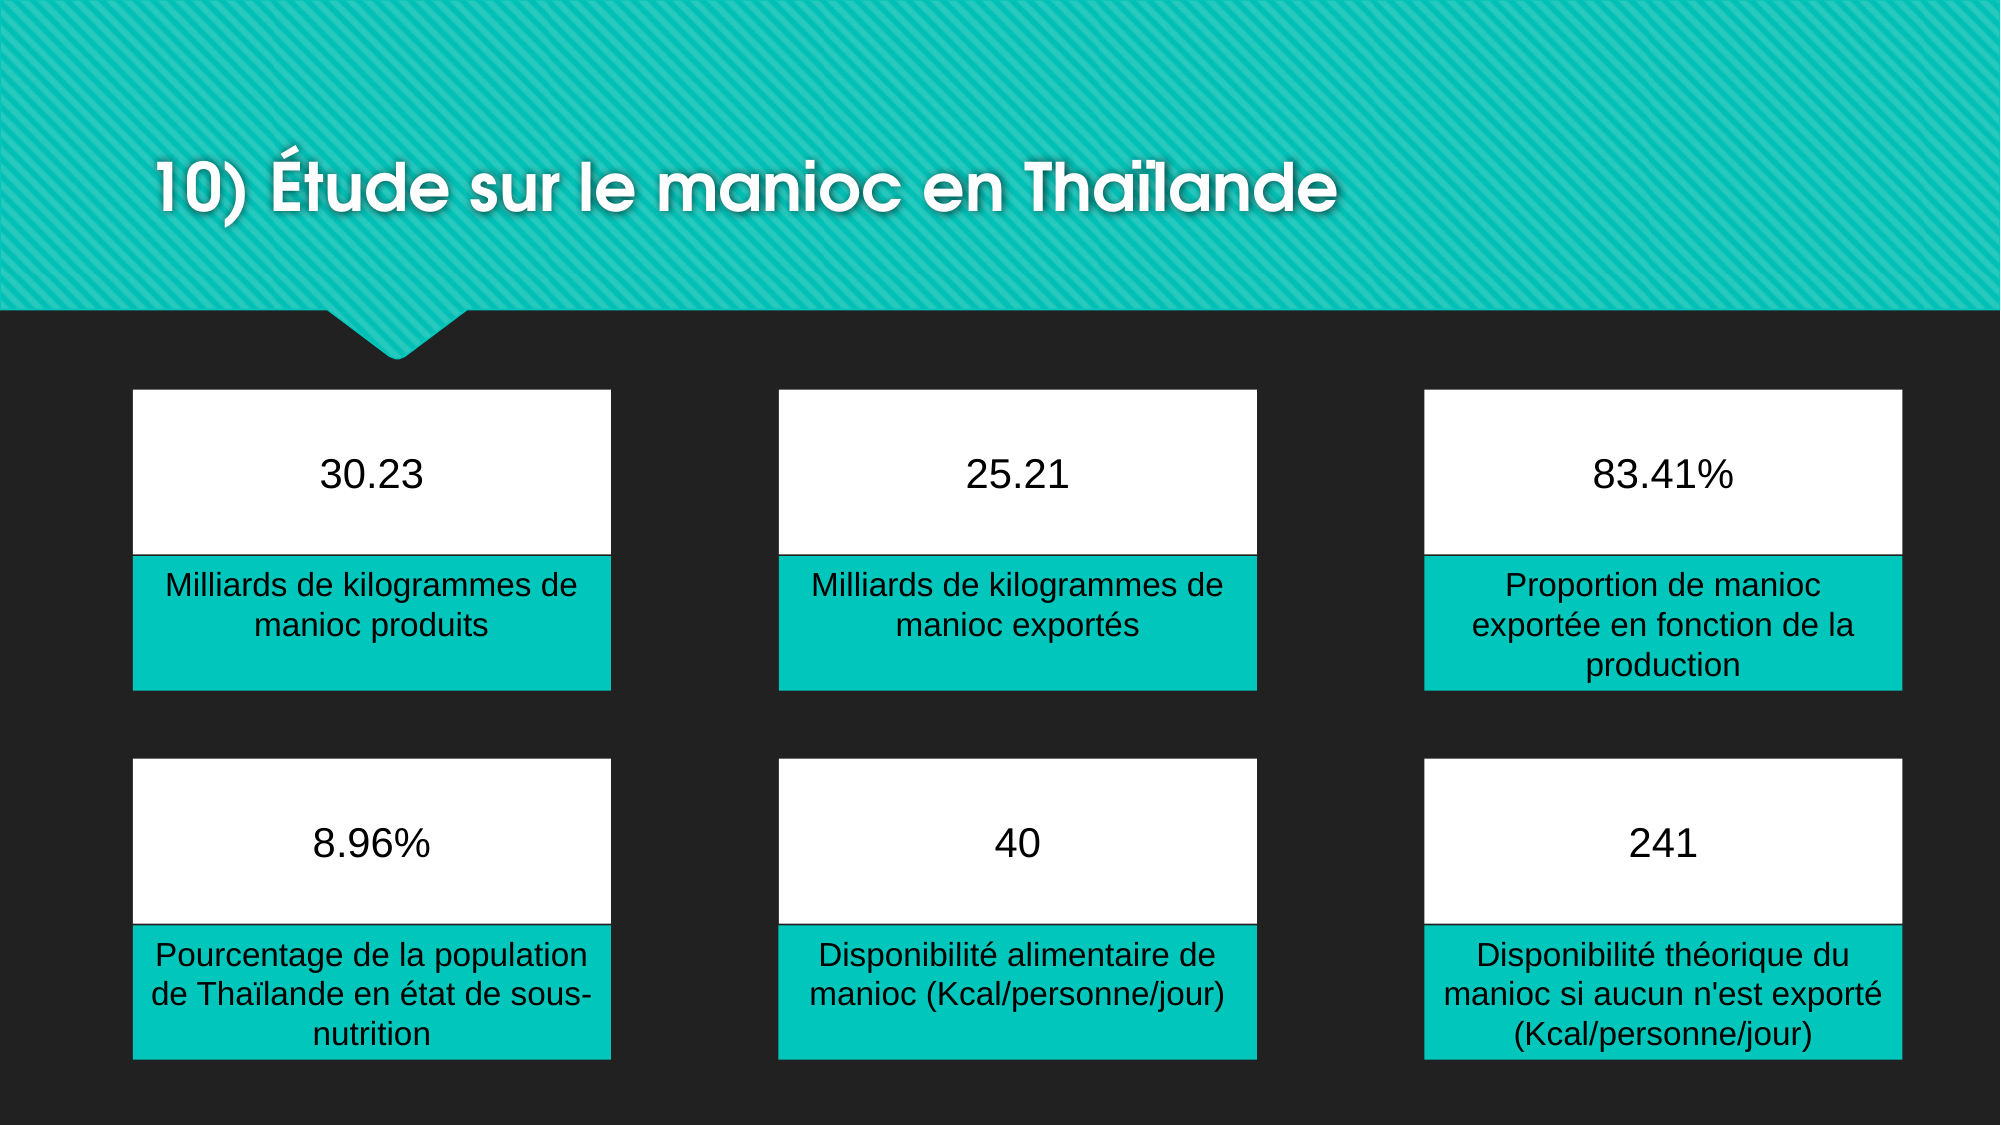

# 10) Étude sur le manioc en Thaïlande

30.23

Milliards de kilogrammes de manioc produits

25.21

Milliards de kilogrammes de manioc exportés

83.41%

Proportion de manioc exportée en fonction de la production

8.96%

Pourcentage de la population de Thaïlande en état de sous-nutrition

40

Disponibilité alimentaire de manioc (Kcal/personne/jour)

241

Disponibilité théorique du manioc si aucun n'est exporté (Kcal/personne/jour)